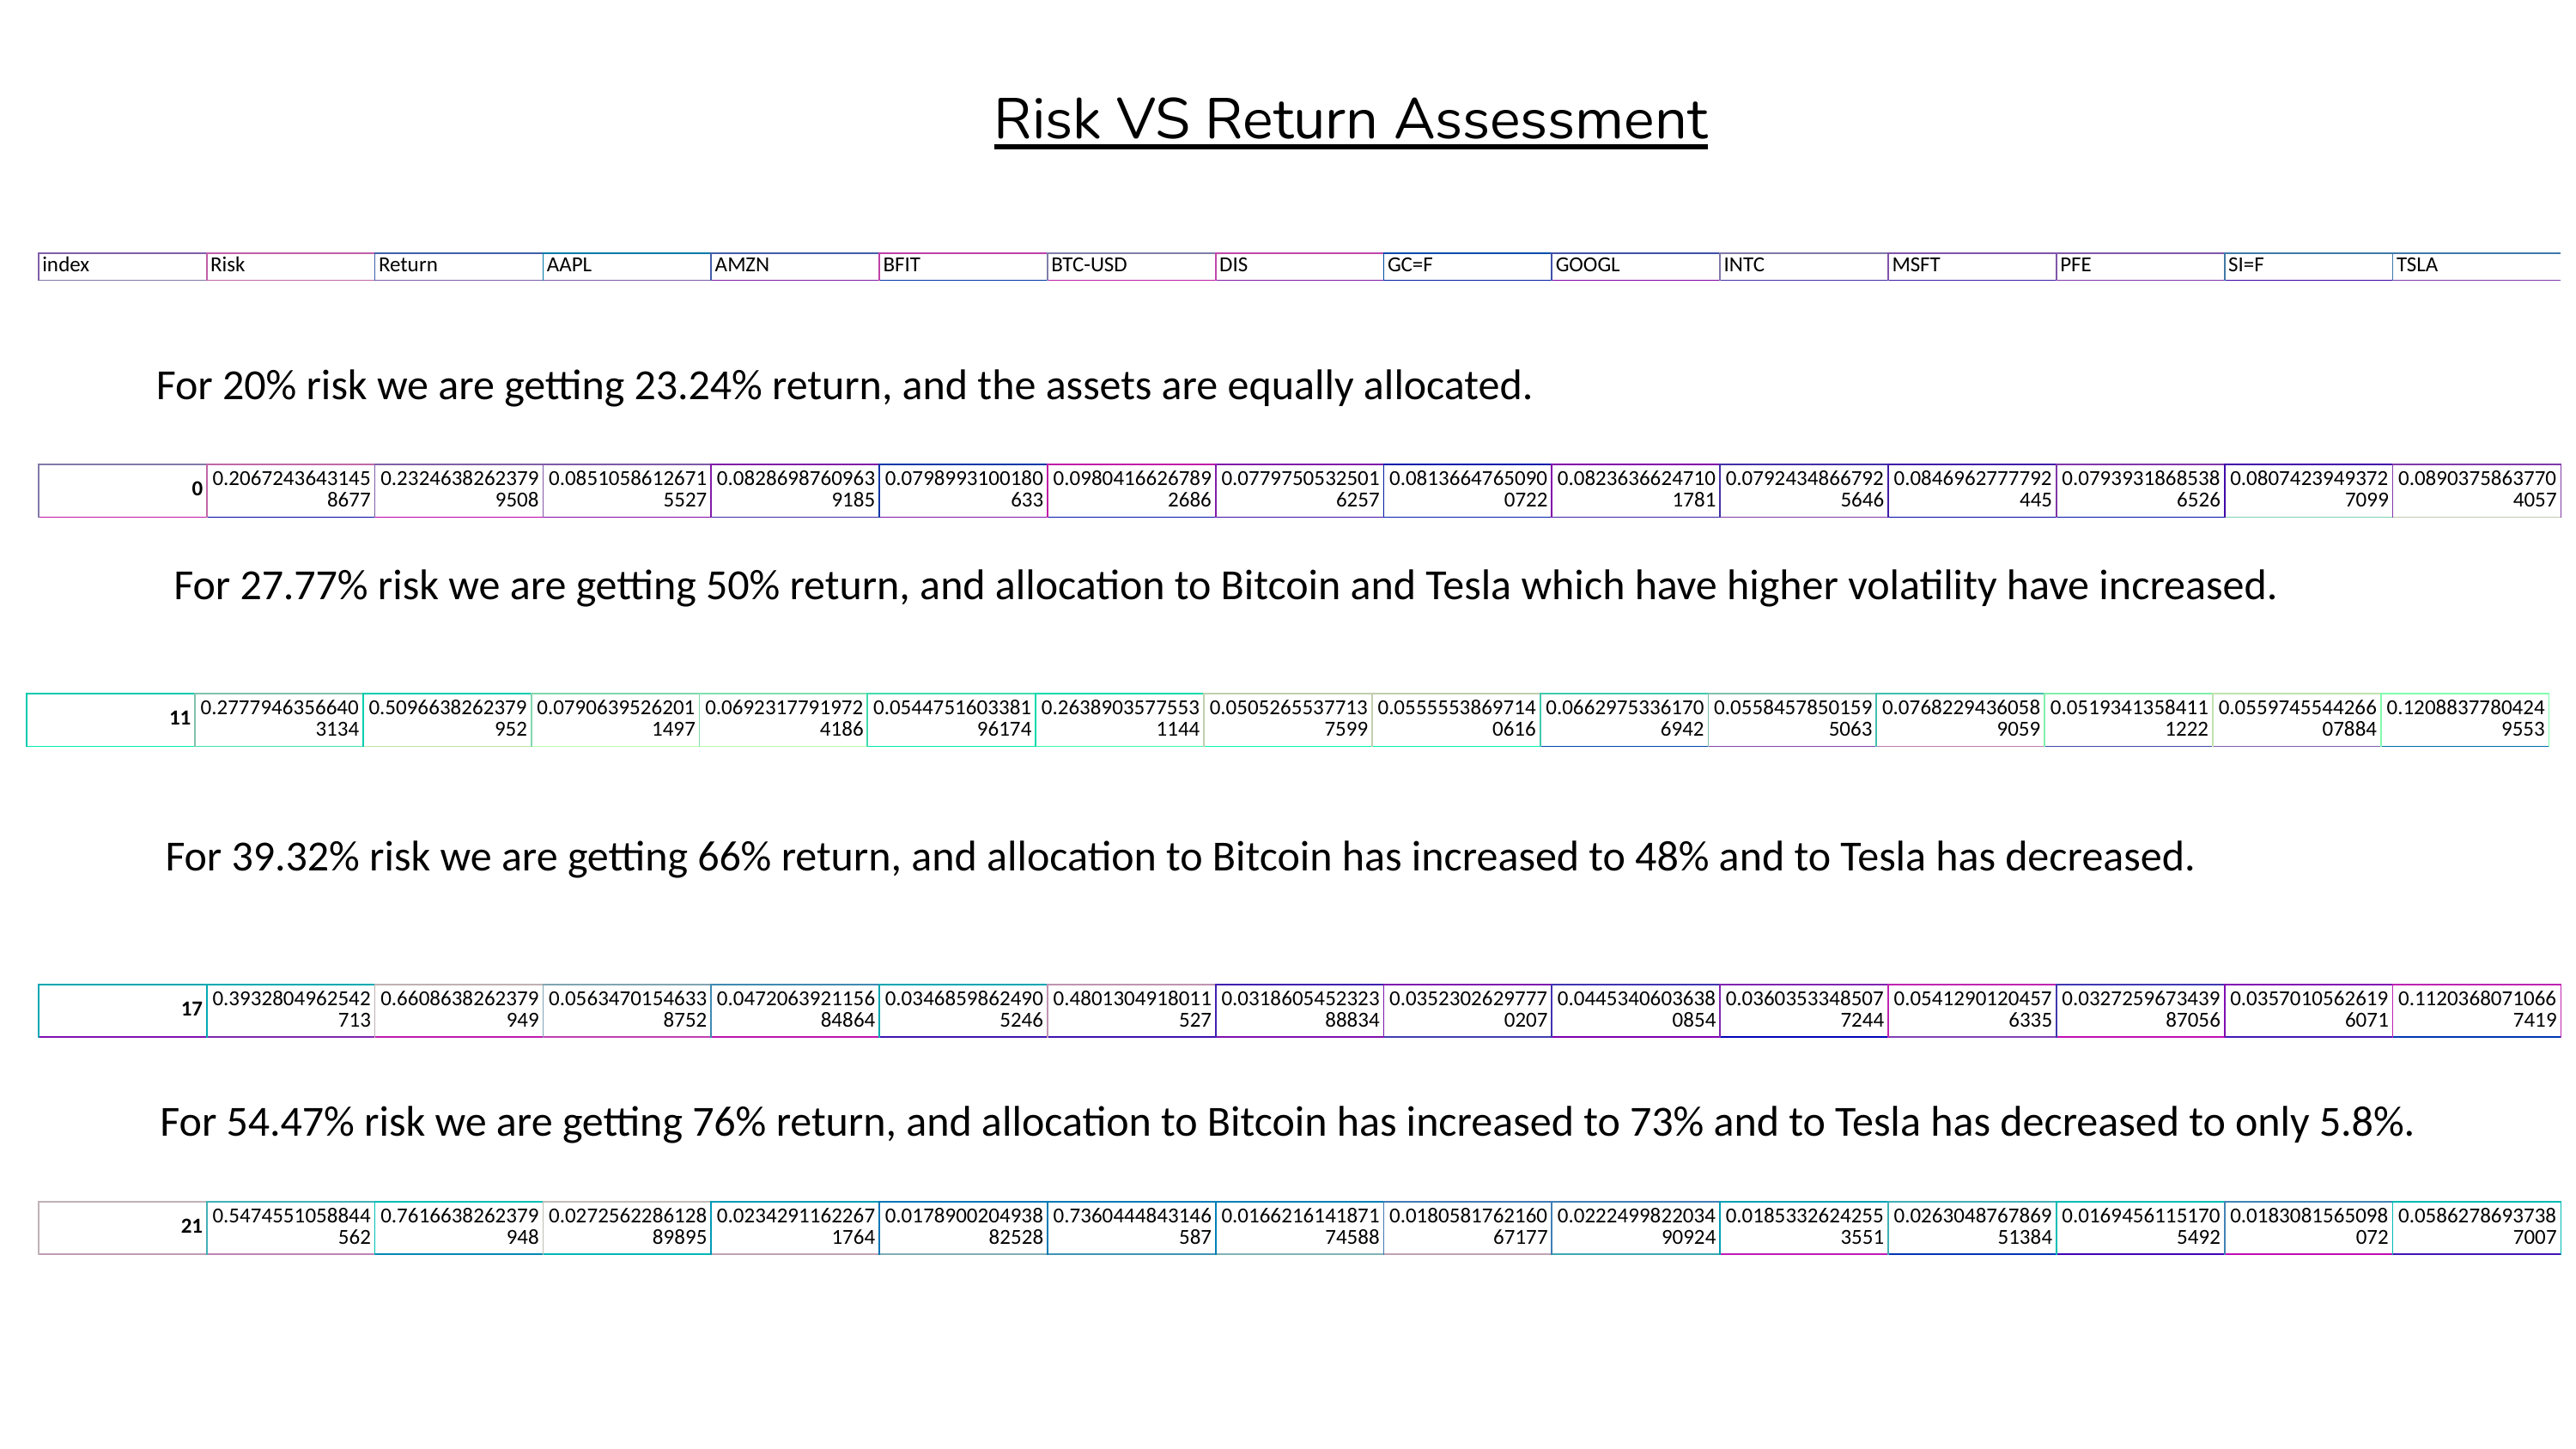

Risk VS Return Assessment
| index | Risk | Return | AAPL | AMZN | BFIT | BTC-USD | DIS | GC=F | GOOGL | INTC | MSFT | PFE | SI=F | TSLA |
| --- | --- | --- | --- | --- | --- | --- | --- | --- | --- | --- | --- | --- | --- | --- |
For 20% risk we are getting 23.24% return, and the assets are equally allocated.
| 0 | 0.20672436431458677 | 0.23246382623799508 | 0.08510586126715527 | 0.08286987609639185 | 0.0798993100180633 | 0.09804166267892686 | 0.07797505325016257 | 0.08136647650900722 | 0.08236366247101781 | 0.07924348667925646 | 0.0846962777792445 | 0.07939318685386526 | 0.08074239493727099 | 0.08903758637704057 |
| --- | --- | --- | --- | --- | --- | --- | --- | --- | --- | --- | --- | --- | --- | --- |
For 27.77% risk we are getting 50% return, and allocation to Bitcoin and Tesla which have higher volatility have increased.
| 11 | 0.27779463566403134 | 0.5096638262379952 | 0.07906395262011497 | 0.06923177919724186 | 0.054475160338196174 | 0.26389035775531144 | 0.05052655377137599 | 0.05555538697140616 | 0.06629753361706942 | 0.05584578501595063 | 0.07682294360589059 | 0.05193413584111222 | 0.055974554426607884 | 0.12088377804249553 |
| --- | --- | --- | --- | --- | --- | --- | --- | --- | --- | --- | --- | --- | --- | --- |
For 39.32% risk we are getting 66% return, and allocation to Bitcoin has increased to 48% and to Tesla has decreased.
| 17 | 0.3932804962542713 | 0.6608638262379949 | 0.05634701546338752 | 0.047206392115684864 | 0.03468598624905246 | 0.4801304918011527 | 0.031860545232388834 | 0.03523026297770207 | 0.04453406036380854 | 0.03603533485077244 | 0.05412901204576335 | 0.032725967343987056 | 0.03570105626196071 | 0.11203680710667419 |
| --- | --- | --- | --- | --- | --- | --- | --- | --- | --- | --- | --- | --- | --- | --- |
For 54.47% risk we are getting 76% return, and allocation to Bitcoin has increased to 73% and to Tesla has decreased to only 5.8%.
| 21 | 0.5474551058844562 | 0.7616638262379948 | 0.027256228612889895 | 0.02342911622671764 | 0.017890020493882528 | 0.7360444843146587 | 0.016621614187174588 | 0.018058176216067177 | 0.022249982203490924 | 0.01853326242553551 | 0.026304876786951384 | 0.01694561151705492 | 0.0183081565098072 | 0.05862786937387007 |
| --- | --- | --- | --- | --- | --- | --- | --- | --- | --- | --- | --- | --- | --- | --- |